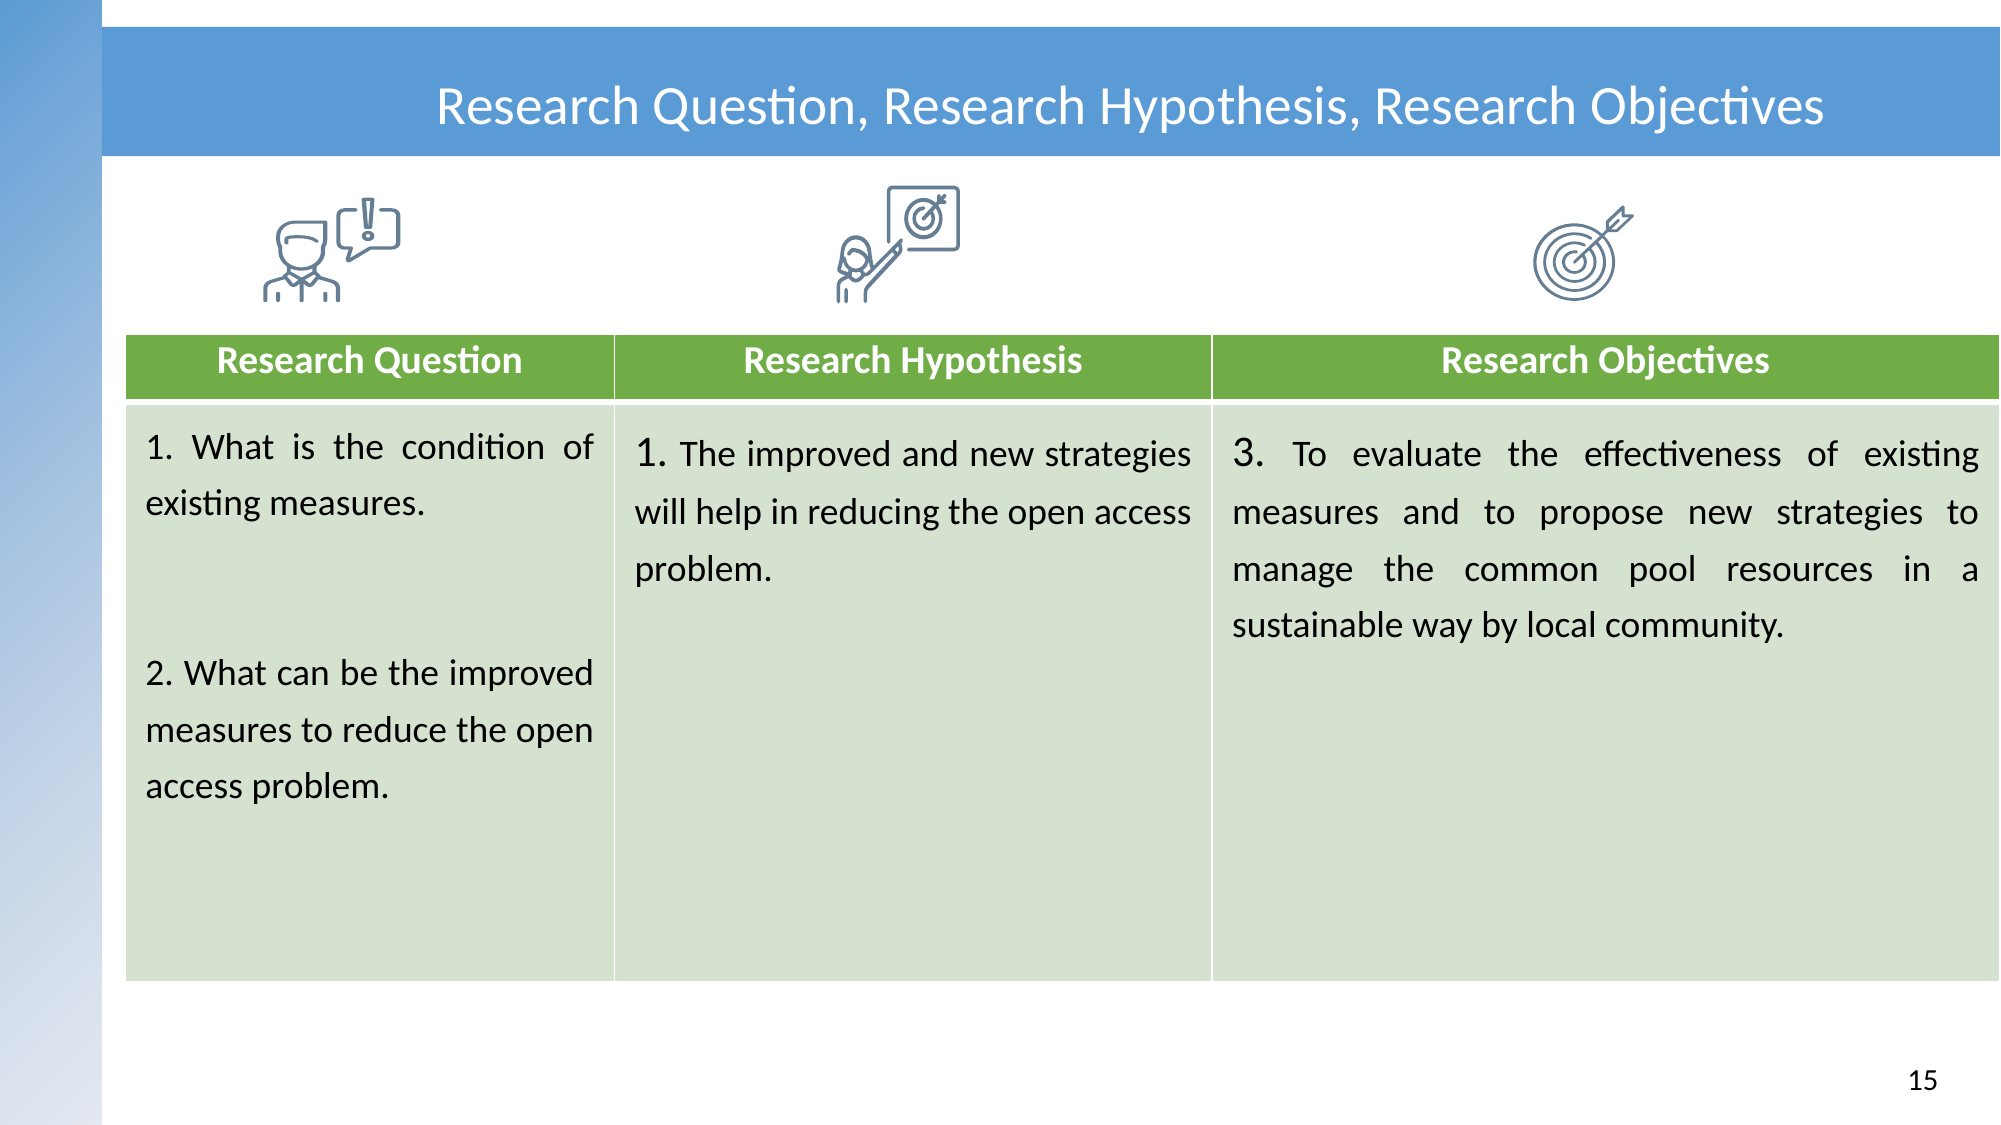

# Research Question, Research Hypothesis, Research Objectives

| Research Question | Research Hypothesis | Research Objectives |
| --- | --- | --- |
| 1. What is the condition of existing measures. 2. What can be the improved measures to reduce the open access problem. | 1. The improved and new strategies will help in reducing the open access problem. | 3. To evaluate the effectiveness of existing measures and to propose new strategies to manage the common pool resources in a sustainable way by local community. |

15